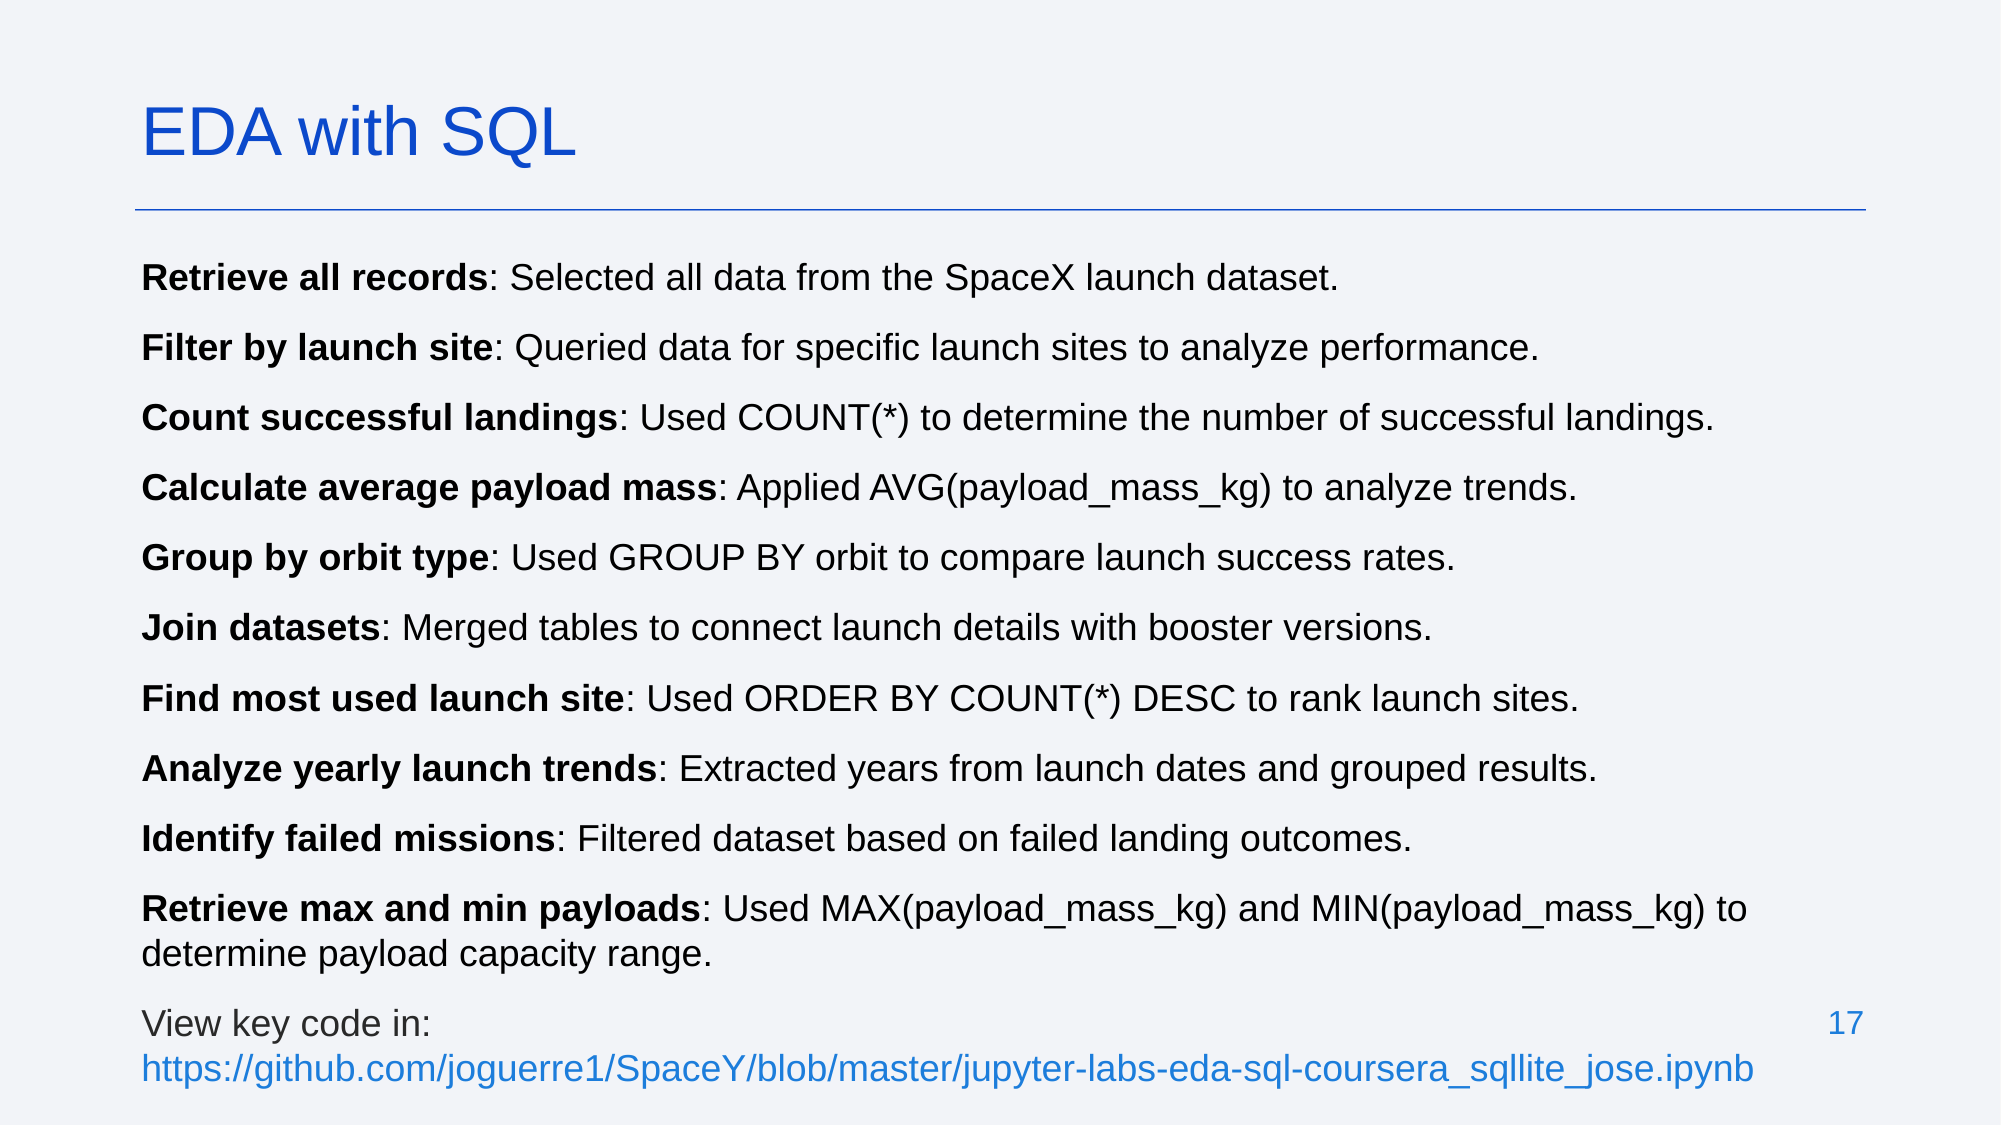

EDA with SQL
Retrieve all records: Selected all data from the SpaceX launch dataset.
Filter by launch site: Queried data for specific launch sites to analyze performance.
Count successful landings: Used COUNT(*) to determine the number of successful landings.
Calculate average payload mass: Applied AVG(payload_mass_kg) to analyze trends.
Group by orbit type: Used GROUP BY orbit to compare launch success rates.
Join datasets: Merged tables to connect launch details with booster versions.
Find most used launch site: Used ORDER BY COUNT(*) DESC to rank launch sites.
Analyze yearly launch trends: Extracted years from launch dates and grouped results.
Identify failed missions: Filtered dataset based on failed landing outcomes.
Retrieve max and min payloads: Used MAX(payload_mass_kg) and MIN(payload_mass_kg) to determine payload capacity range.
View key code in:
https://github.com/joguerre1/SpaceY/blob/master/jupyter-labs-eda-sql-coursera_sqllite_jose.ipynb

17